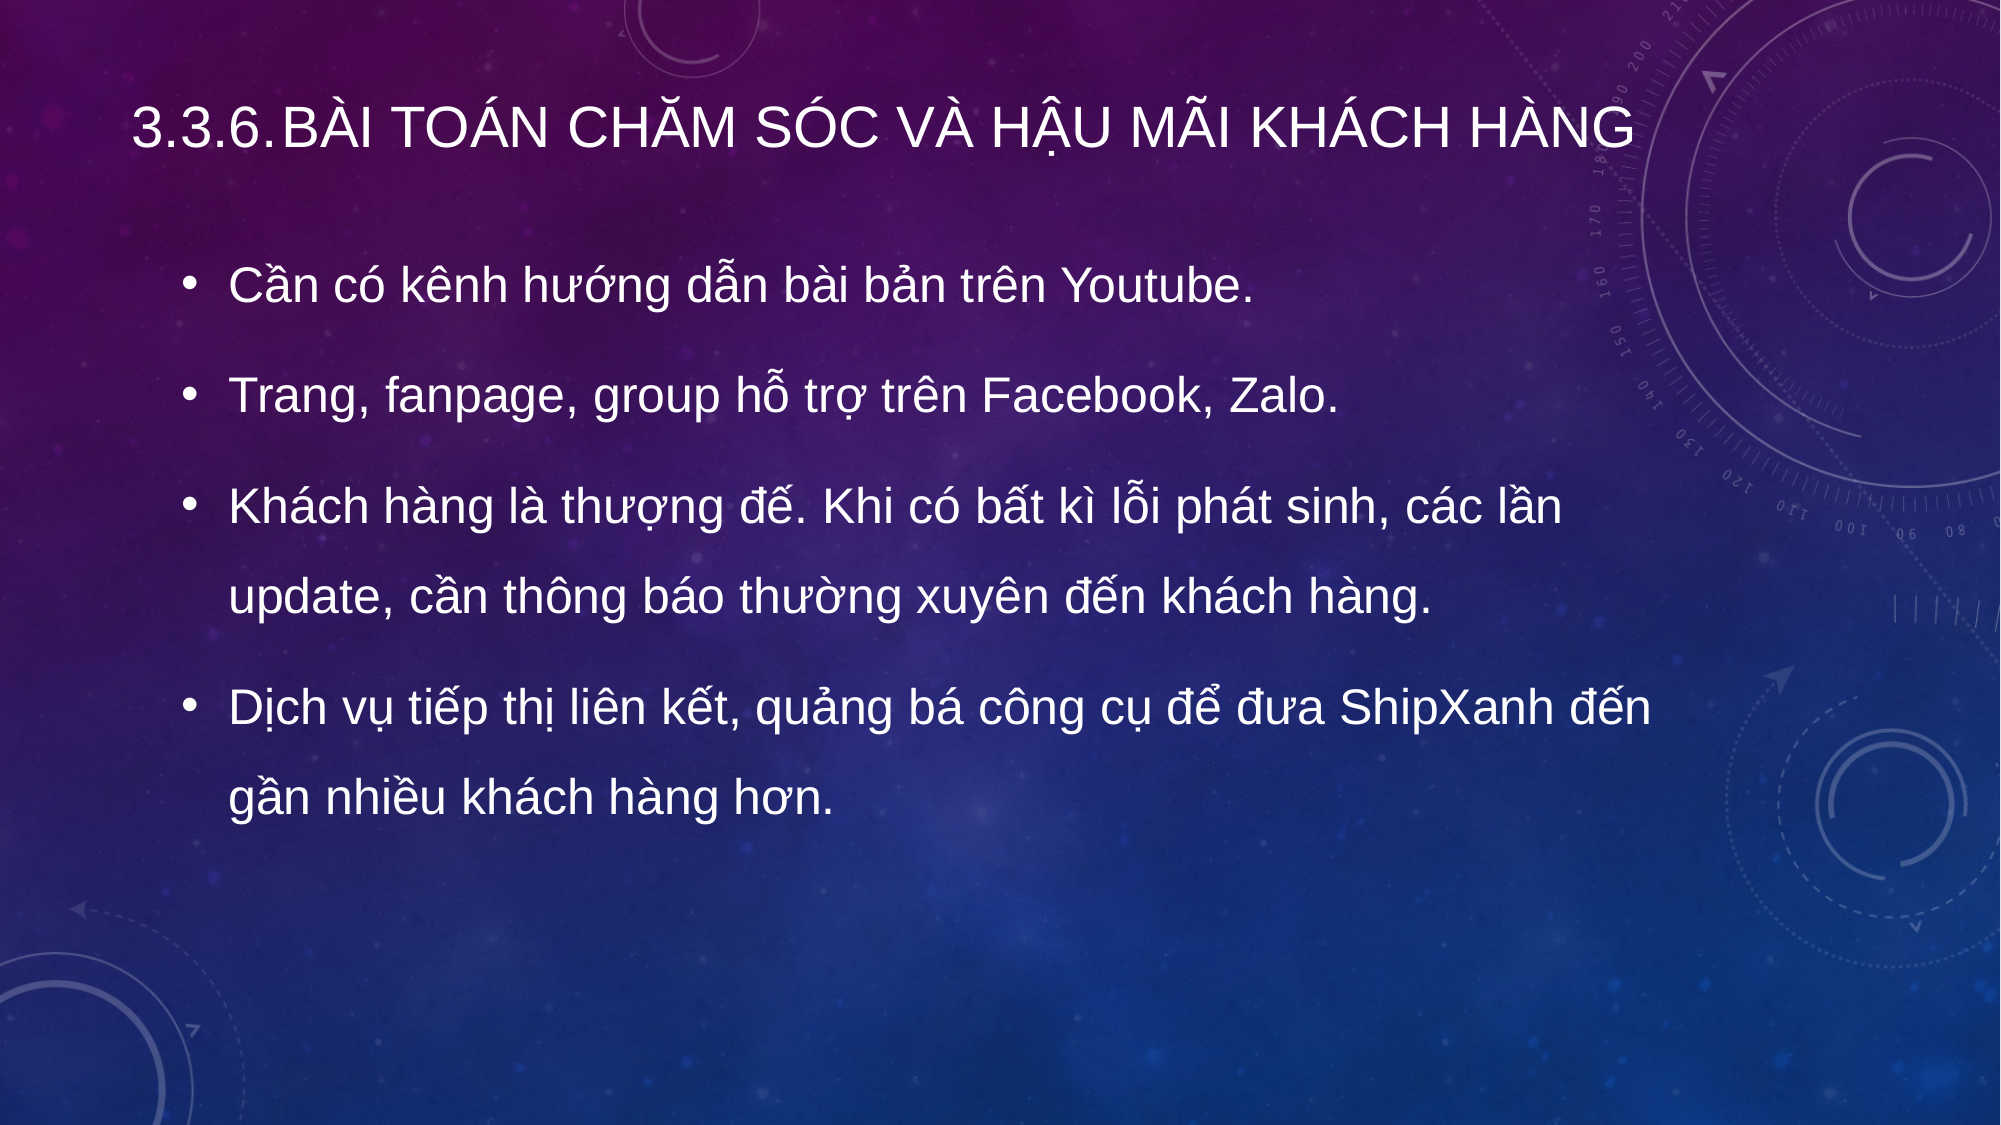

3.3.6.	BÀI TOÁN CHĂM SÓC VÀ HẬU MÃI KHÁCH HÀNG
Cần có kênh hướng dẫn bài bản trên Youtube.
Trang, fanpage, group hỗ trợ trên Facebook, Zalo.
Khách hàng là thượng đế. Khi có bất kì lỗi phát sinh, các lần update, cần thông báo thường xuyên đến khách hàng.
Dịch vụ tiếp thị liên kết, quảng bá công cụ để đưa ShipXanh đến gần nhiều khách hàng hơn.